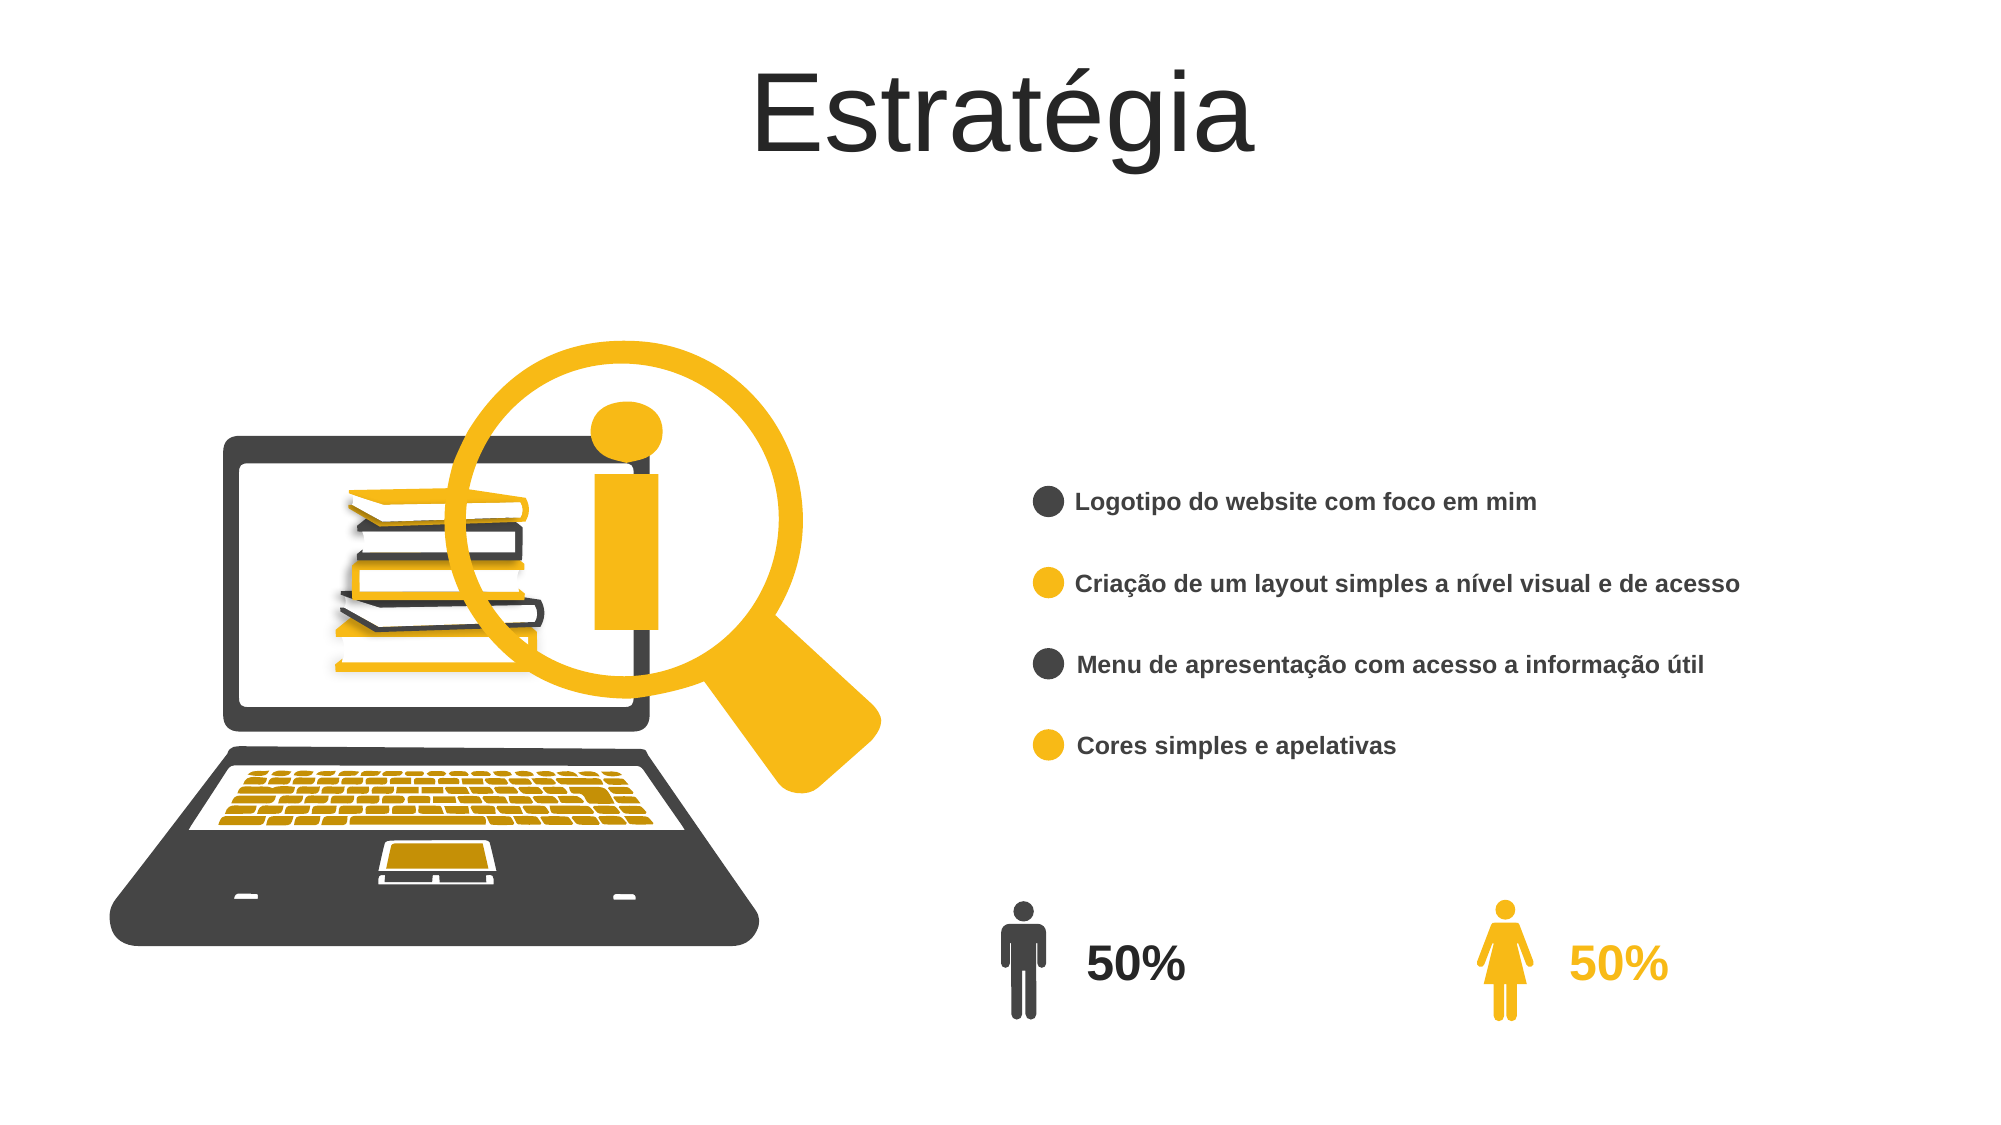

Estratégia

Logotipo do website com foco em mim

Criação de um layout simples a nível visual e de acesso

Menu de apresentação com acesso a informação útil

Cores simples e apelativas

50%

50%